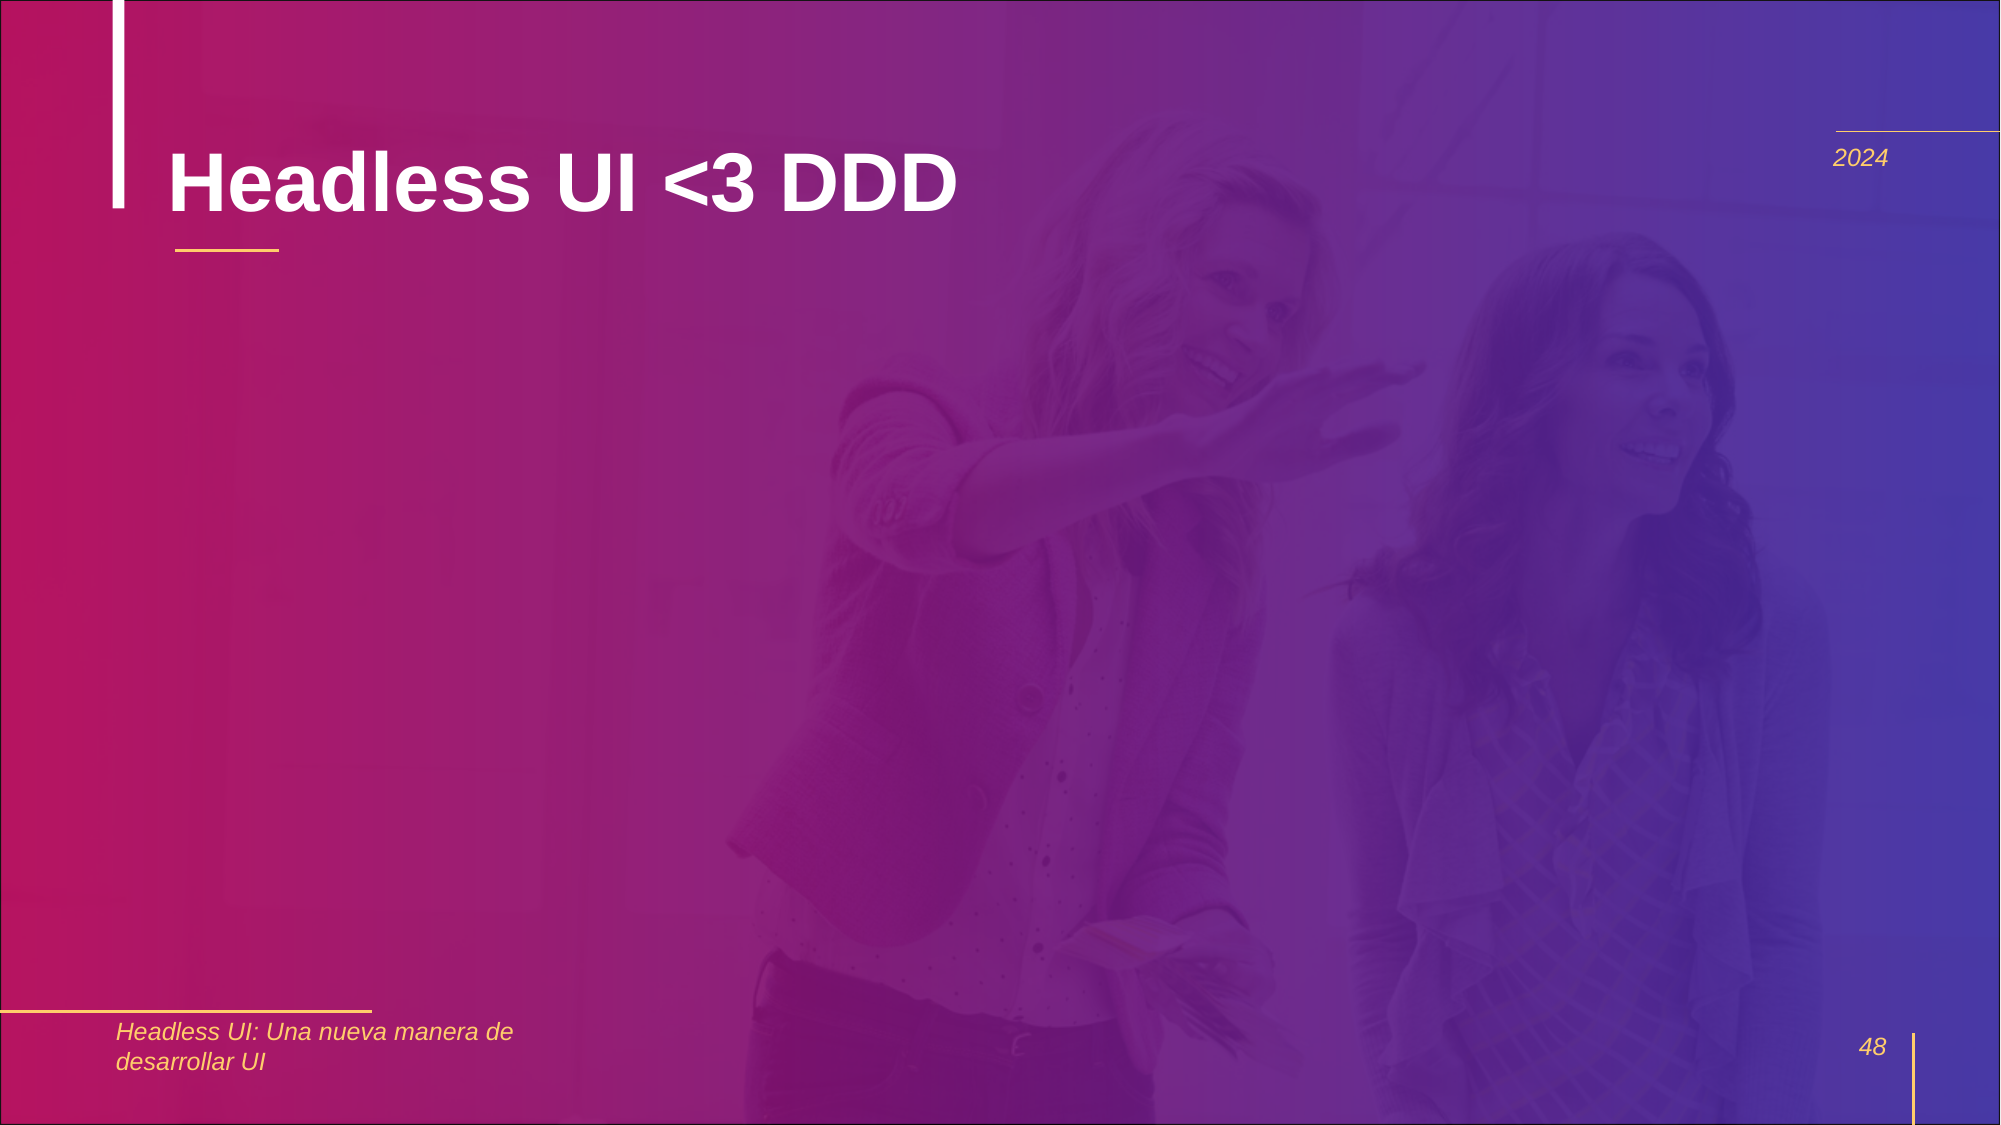

# Headless UI <3 DDD
2024

Headless UI: Una nueva manera de desarrollar UI
48